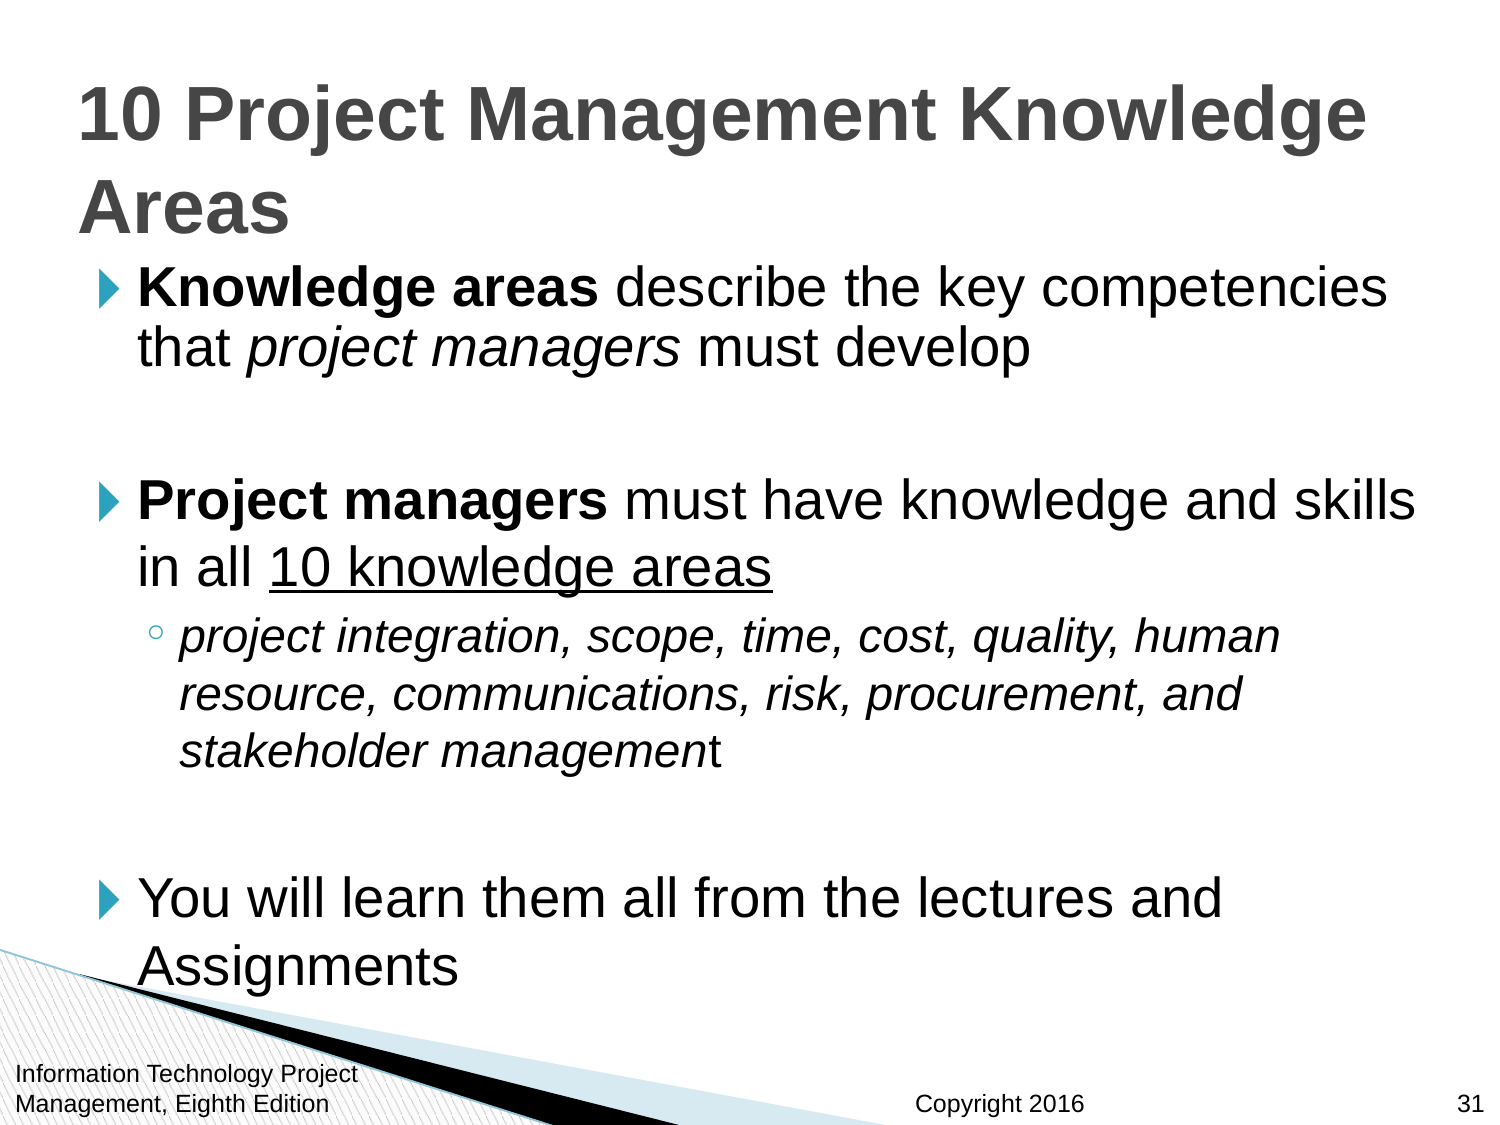

# 10 Project Management Knowledge Areas
Knowledge areas describe the key competencies that project managers must develop

Project managers must have knowledge and skills in all 10 knowledge areas
project integration, scope, time, cost, quality, human resource, communications, risk, procurement, and stakeholder management

You will learn them all from the lectures and Assignments
Information Technology Project Management, Eighth Edition
31